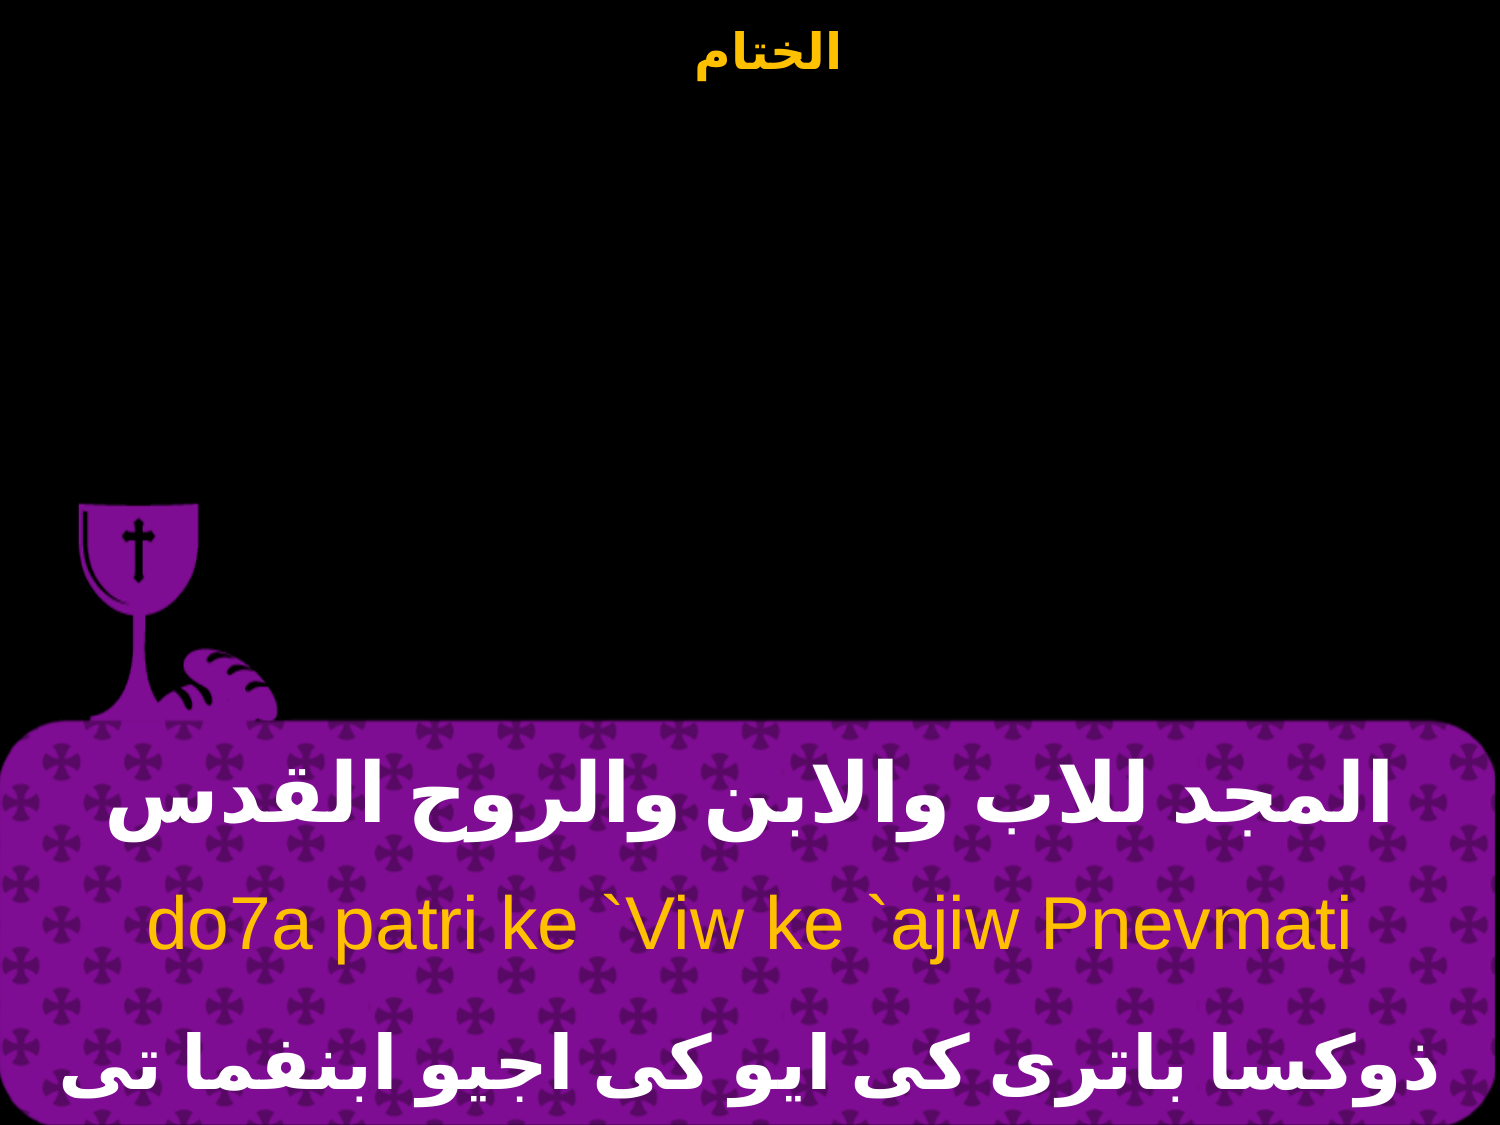

# المجد للاب والابن والروح القدس
do7a patri ke `Viw ke `ajiw Pnevmati
ذوكسا باترى كى ايو كى اجيو ابنفما تى